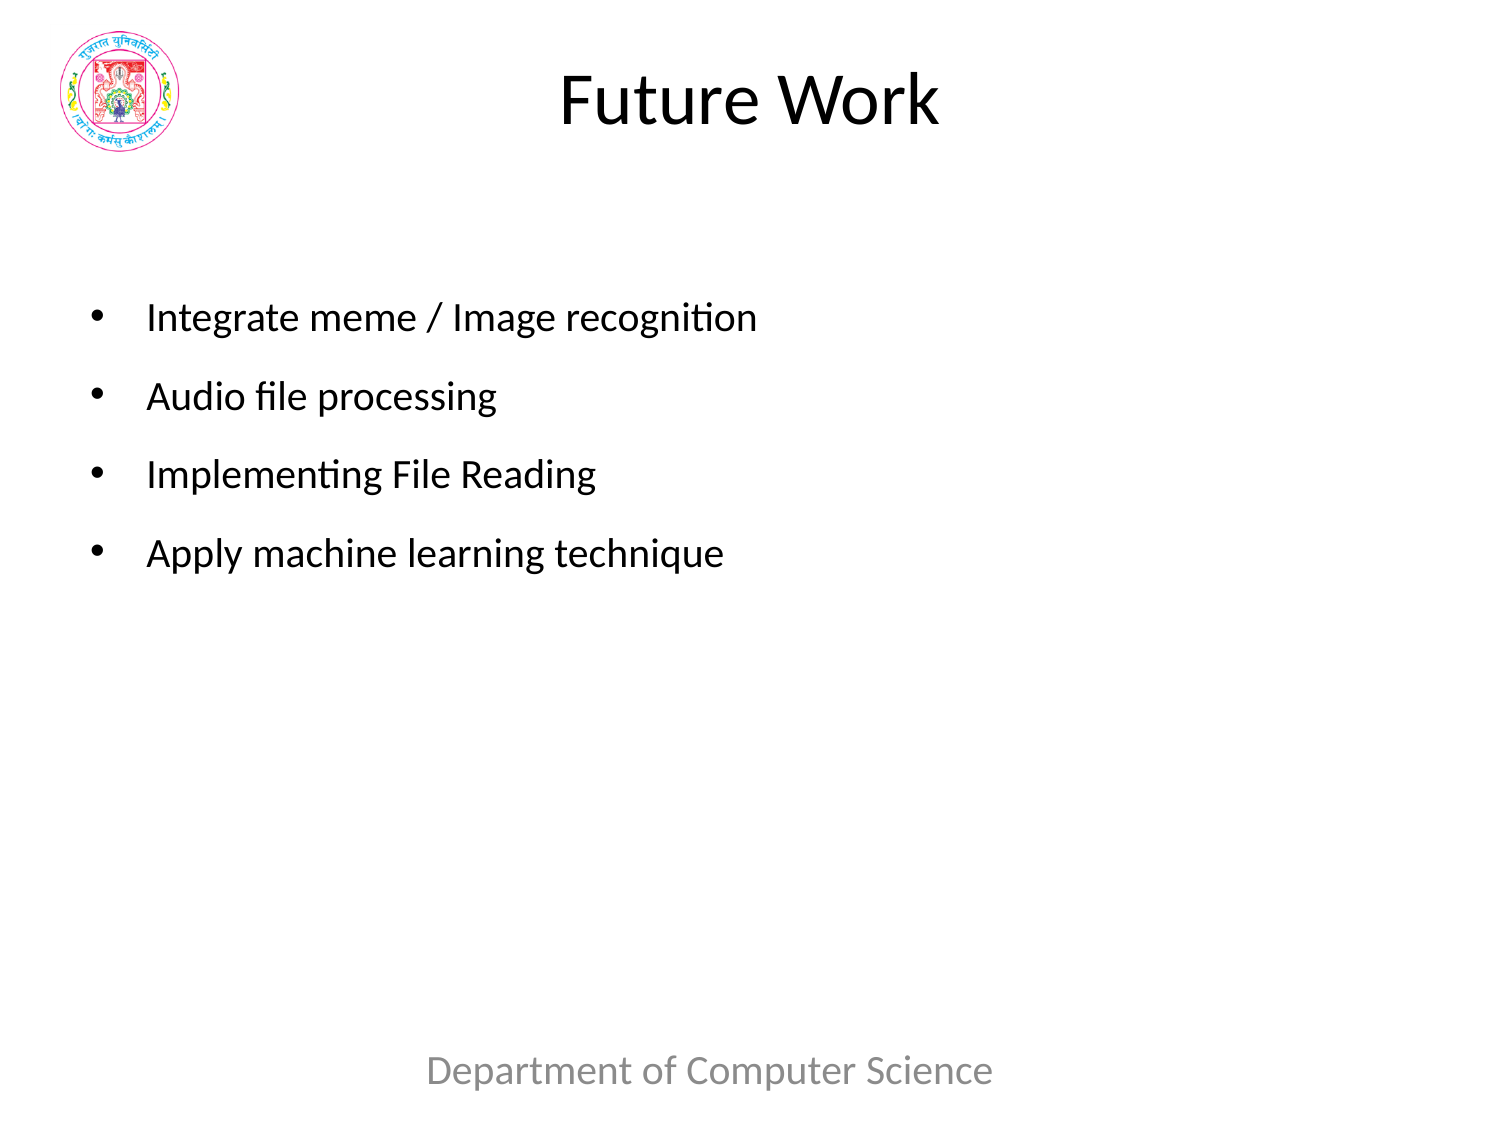

# Future Work
Integrate meme / Image recognition
Audio file processing
Implementing File Reading
Apply machine learning technique

Department of Computer Science
38